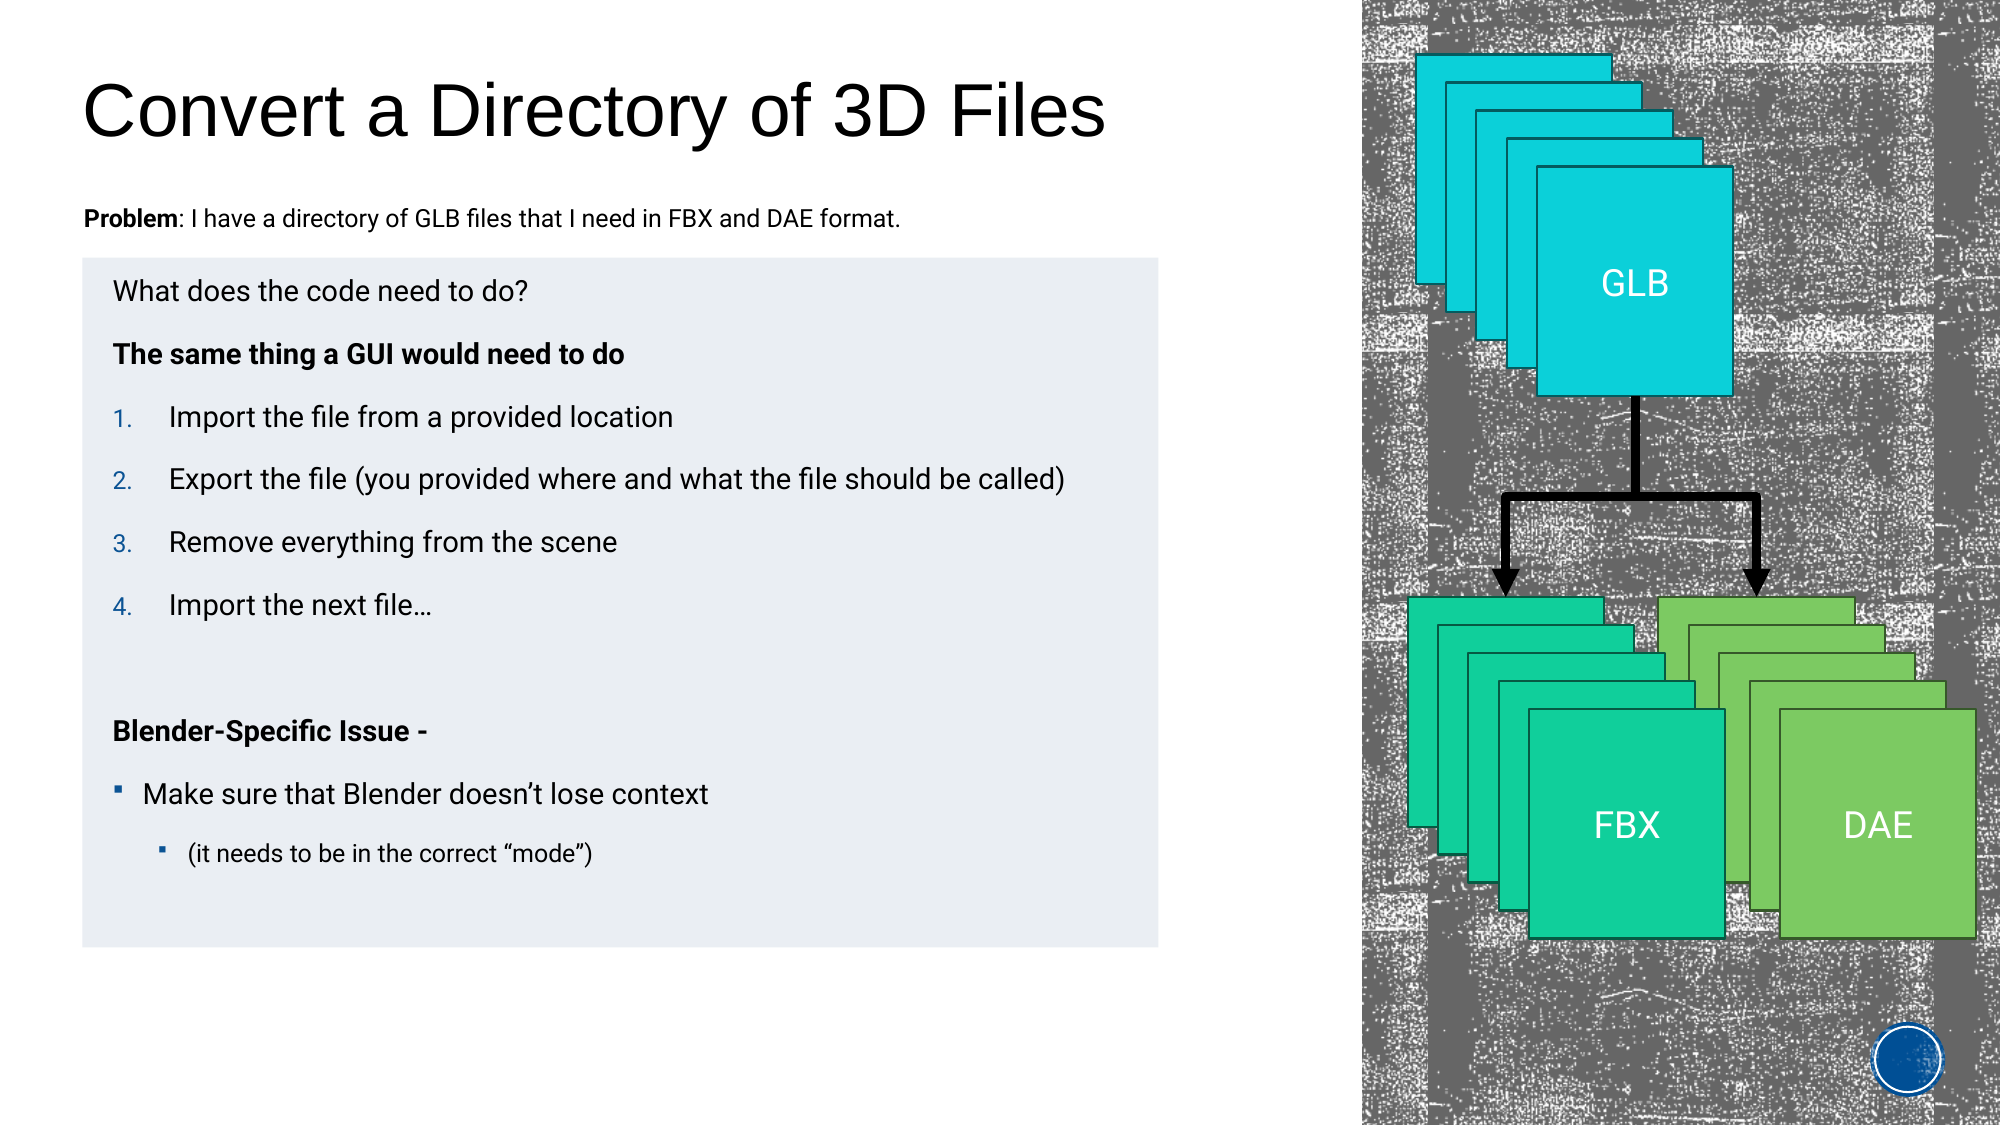

Convert a Directory of 3D Files

GLB
GLB
Problem: I have a directory of GLB files that I need in FBX and DAE format.
What does the code need to do?
The same thing a GUI would need to do
Import the file from a provided location
Export the file (you provided where and what the file should be called)
Remove everything from the scene
Import the next file…

Blender-Specific Issue -
Make sure that Blender doesn’t lose context
(it needs to be in the correct “mode”)

GLB
FBX

GLB
DAE